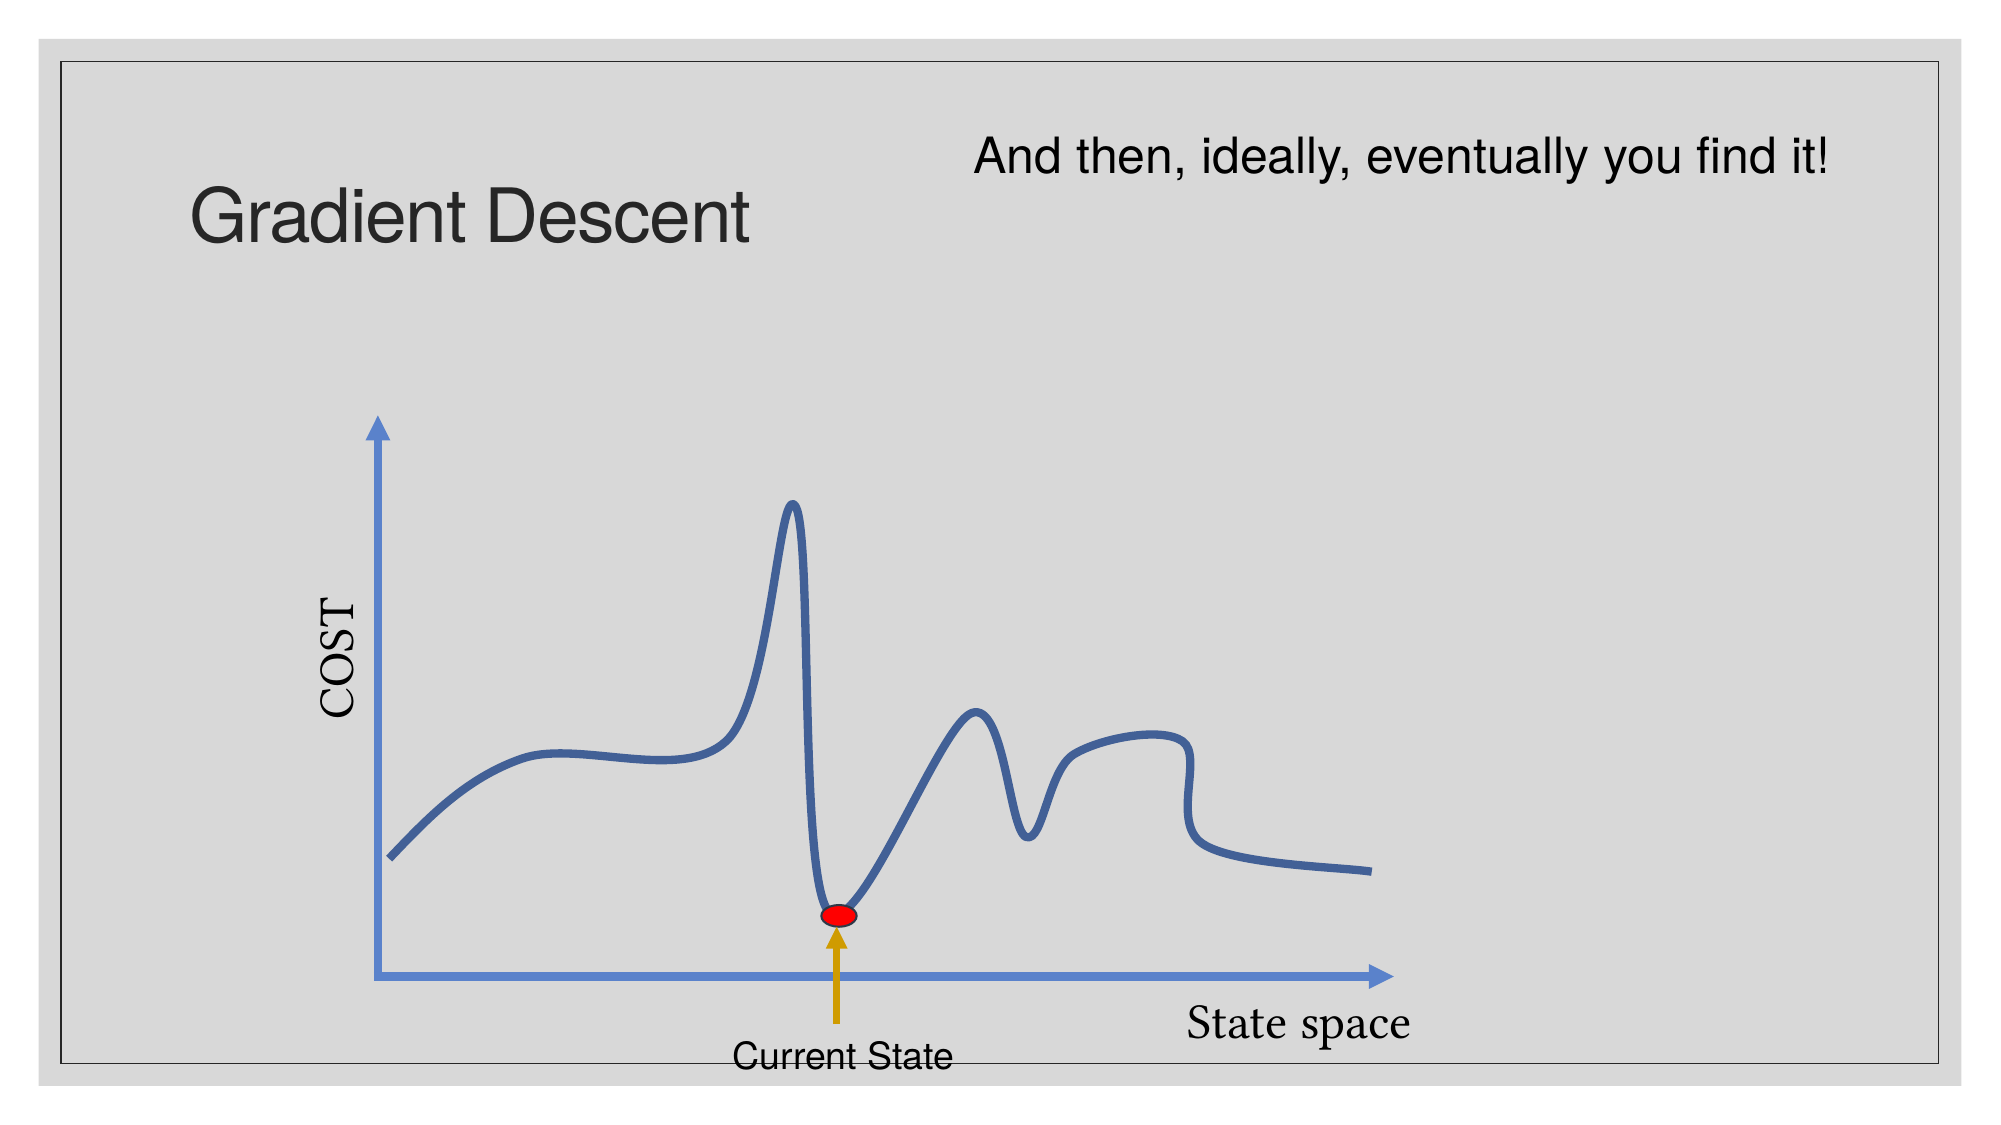

And then, ideally, eventually you find it!

# Gradient Descent

COST

Current State
State space